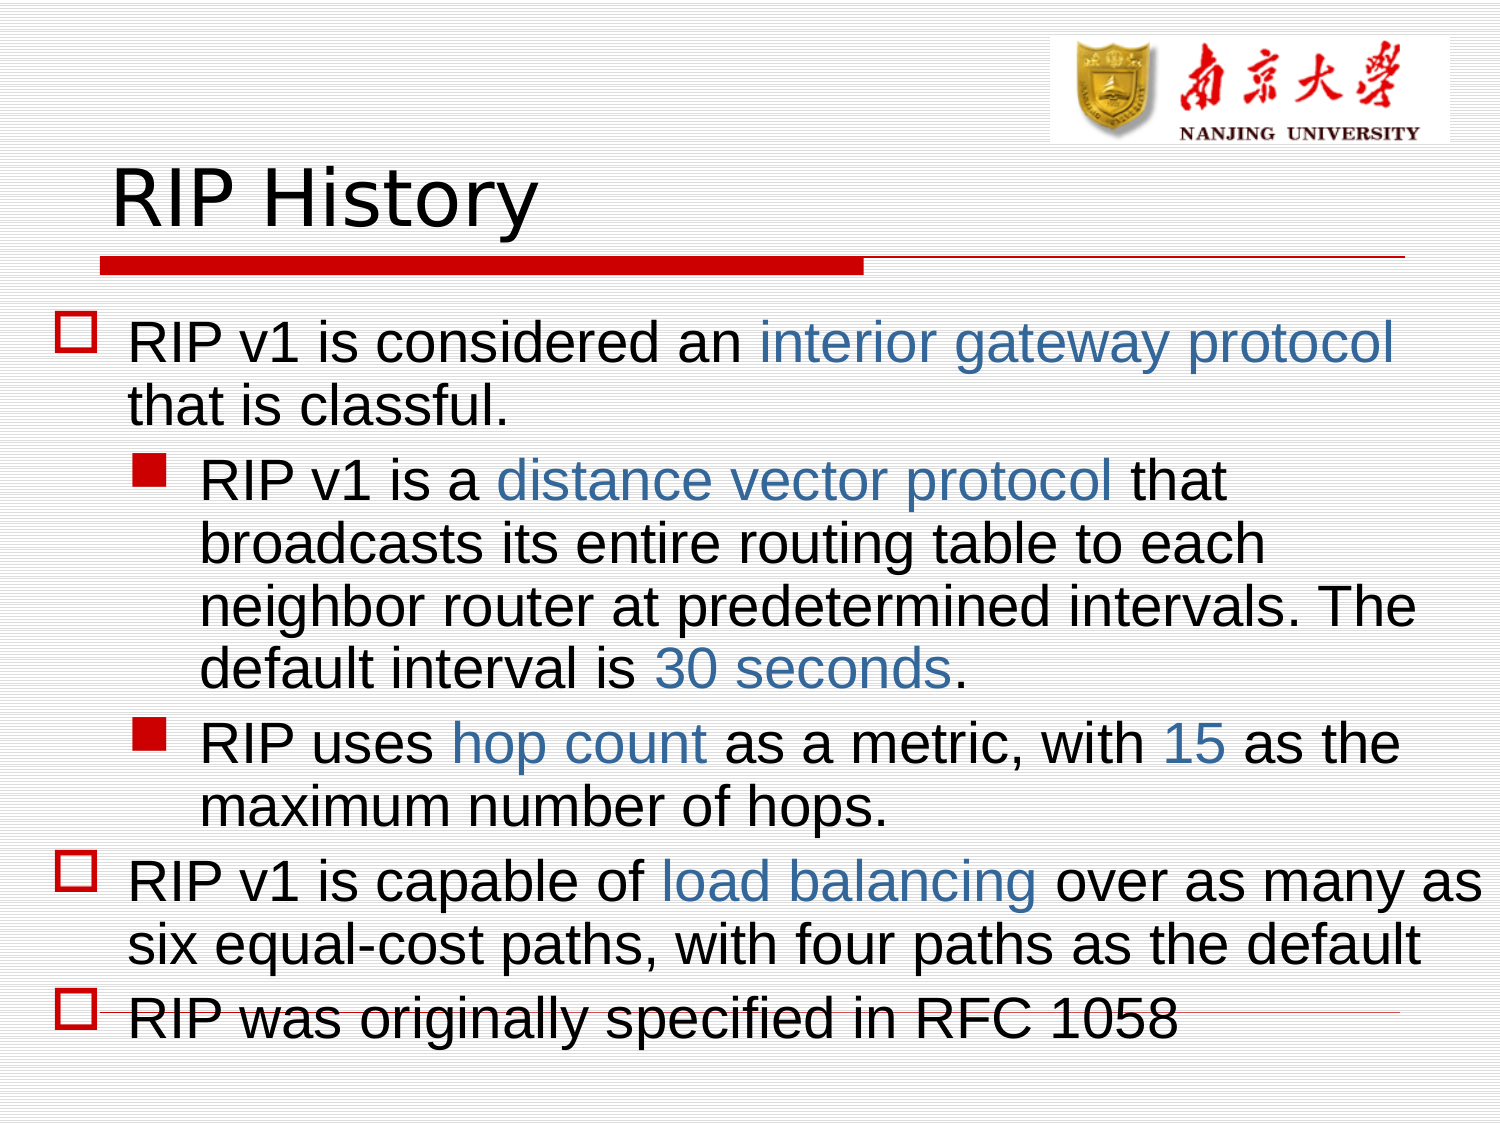

# RIP History
RIP v1 is considered an interior gateway protocol that is classful.
RIP v1 is a distance vector protocol that broadcasts its entire routing table to each neighbor router at predetermined intervals. The default interval is 30 seconds.
RIP uses hop count as a metric, with 15 as the maximum number of hops.
RIP v1 is capable of load balancing over as many as six equal-cost paths, with four paths as the default
RIP was originally specified in RFC 1058